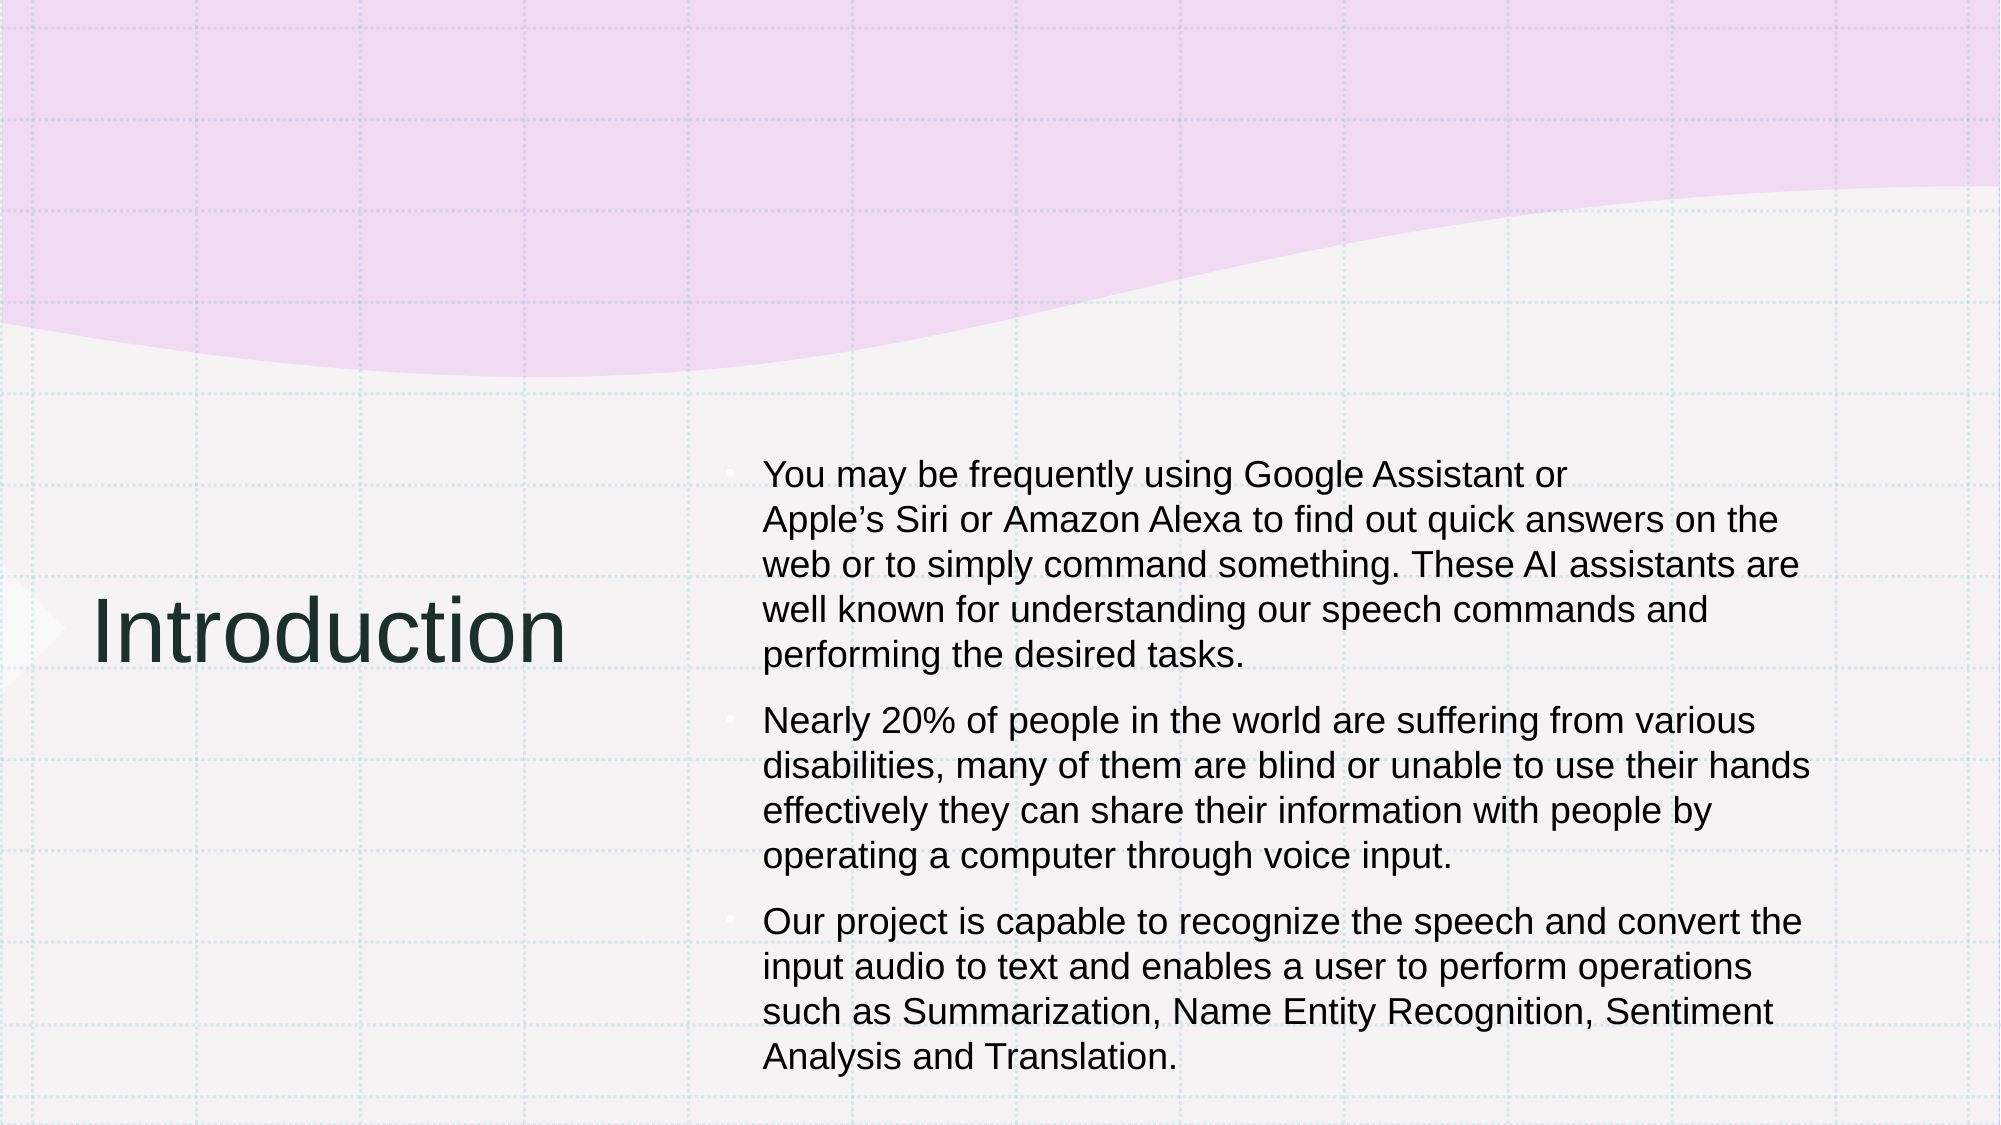

You may be frequently using Google Assistant or Apple’s Siri or Amazon Alexa to find out quick answers on the web or to simply command something. These AI assistants are well known for understanding our speech commands and performing the desired tasks.
Nearly 20% of people in the world are suffering from various disabilities, many of them are blind or unable to use their hands effectively they can share their information with people by operating a computer through voice input.
Our project is capable to recognize the speech and convert the input audio to text and enables a user to perform operations such as Summarization, Name Entity Recognition, Sentiment Analysis and Translation.

# Introduction